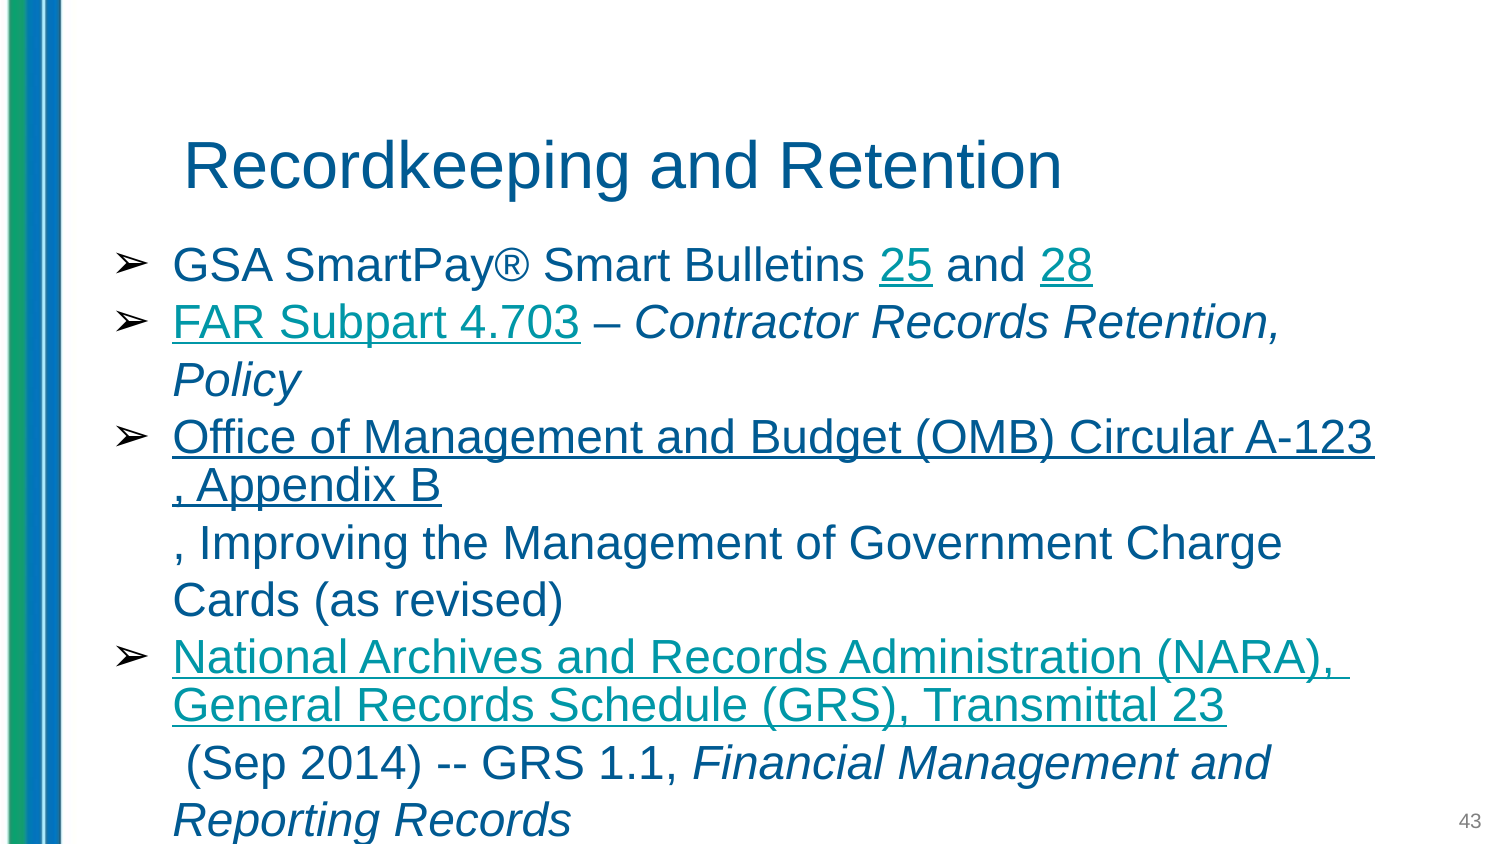

# Recordkeeping and Retention
GSA SmartPay® Smart Bulletins 25 and 28
FAR Subpart 4.703 – Contractor Records Retention, Policy
Office of Management and Budget (OMB) Circular A-123, Appendix B, Improving the Management of Government Charge Cards (as revised)
National Archives and Records Administration (NARA), General Records Schedule (GRS), Transmittal 23 (Sep 2014) -- GRS 1.1, Financial Management and Reporting Records